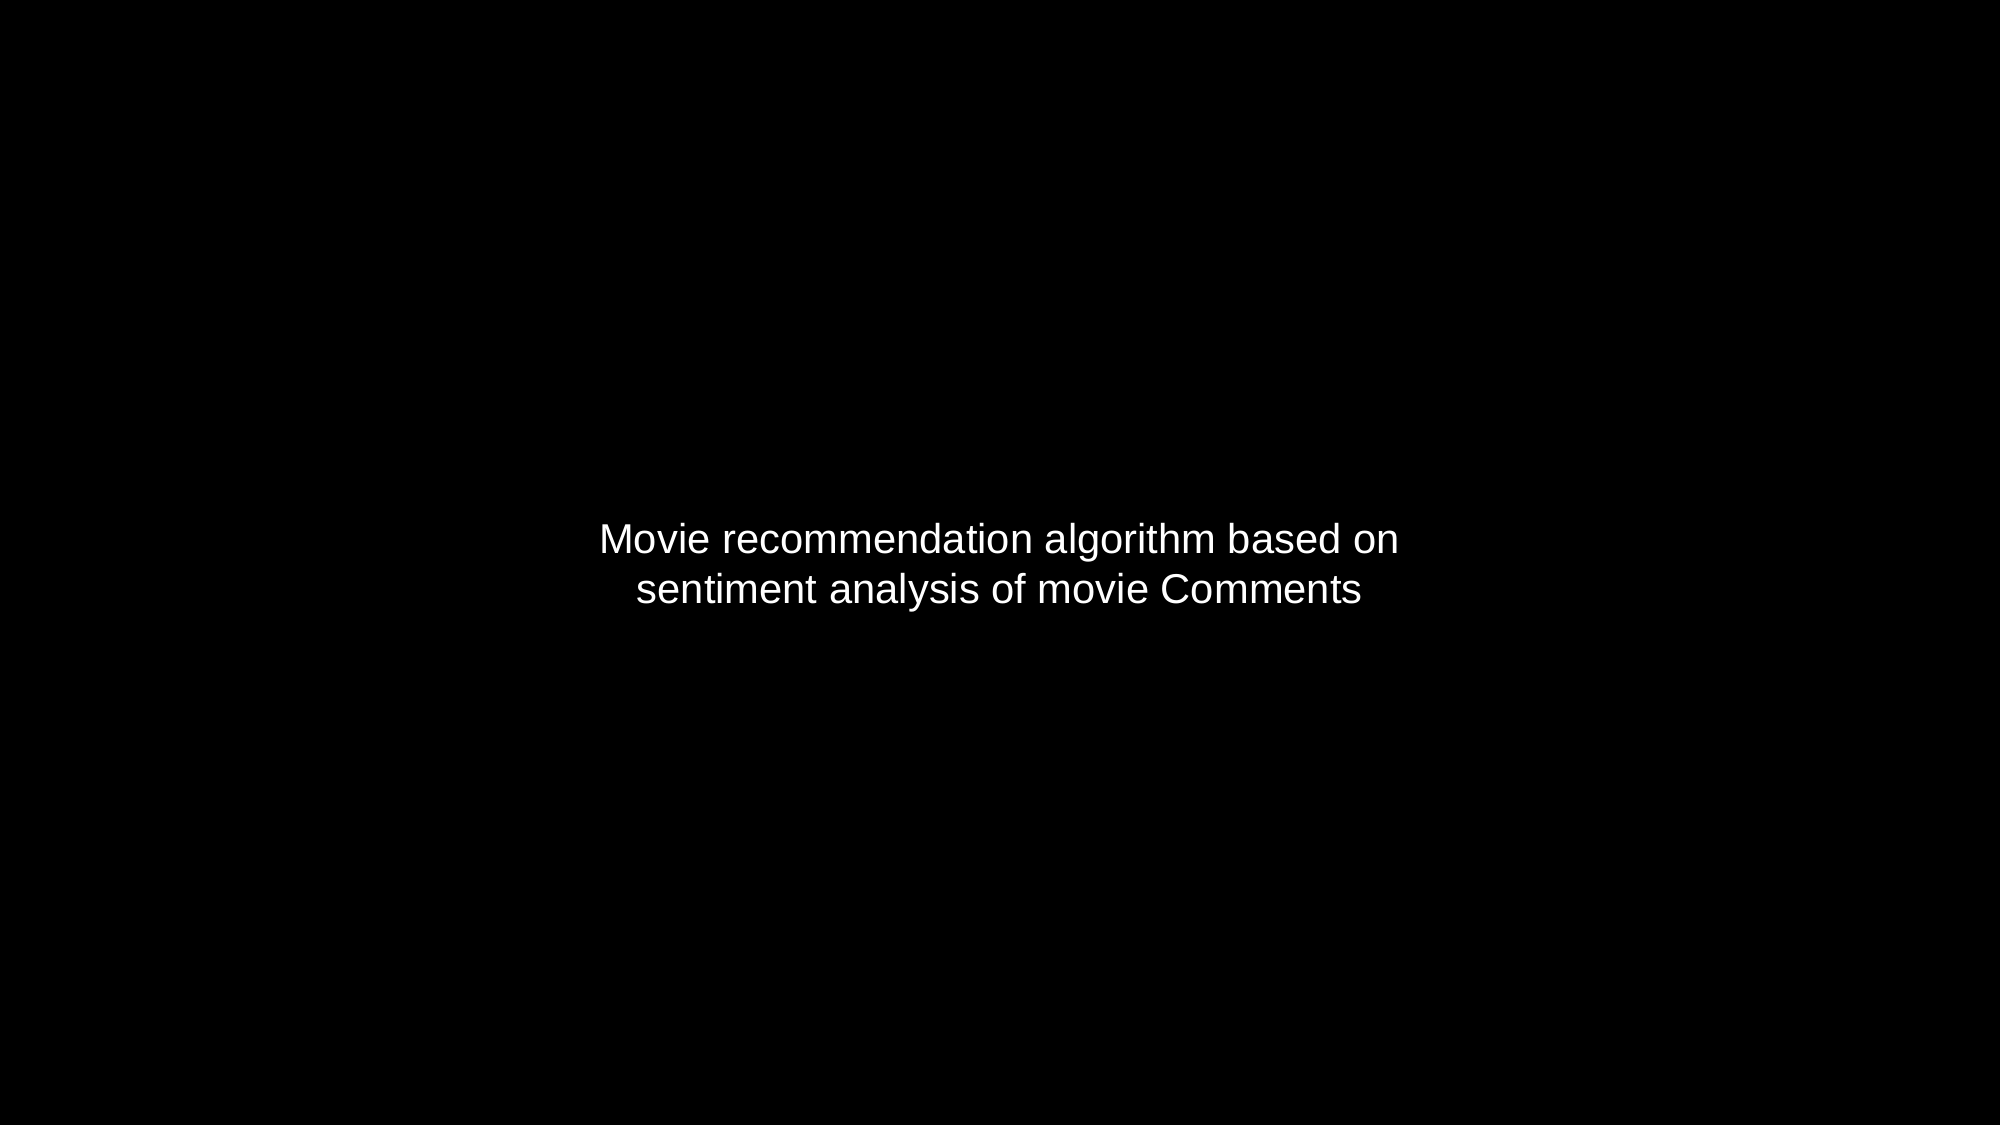

Movie recommendation algorithm based on sentiment analysis of movie Comments